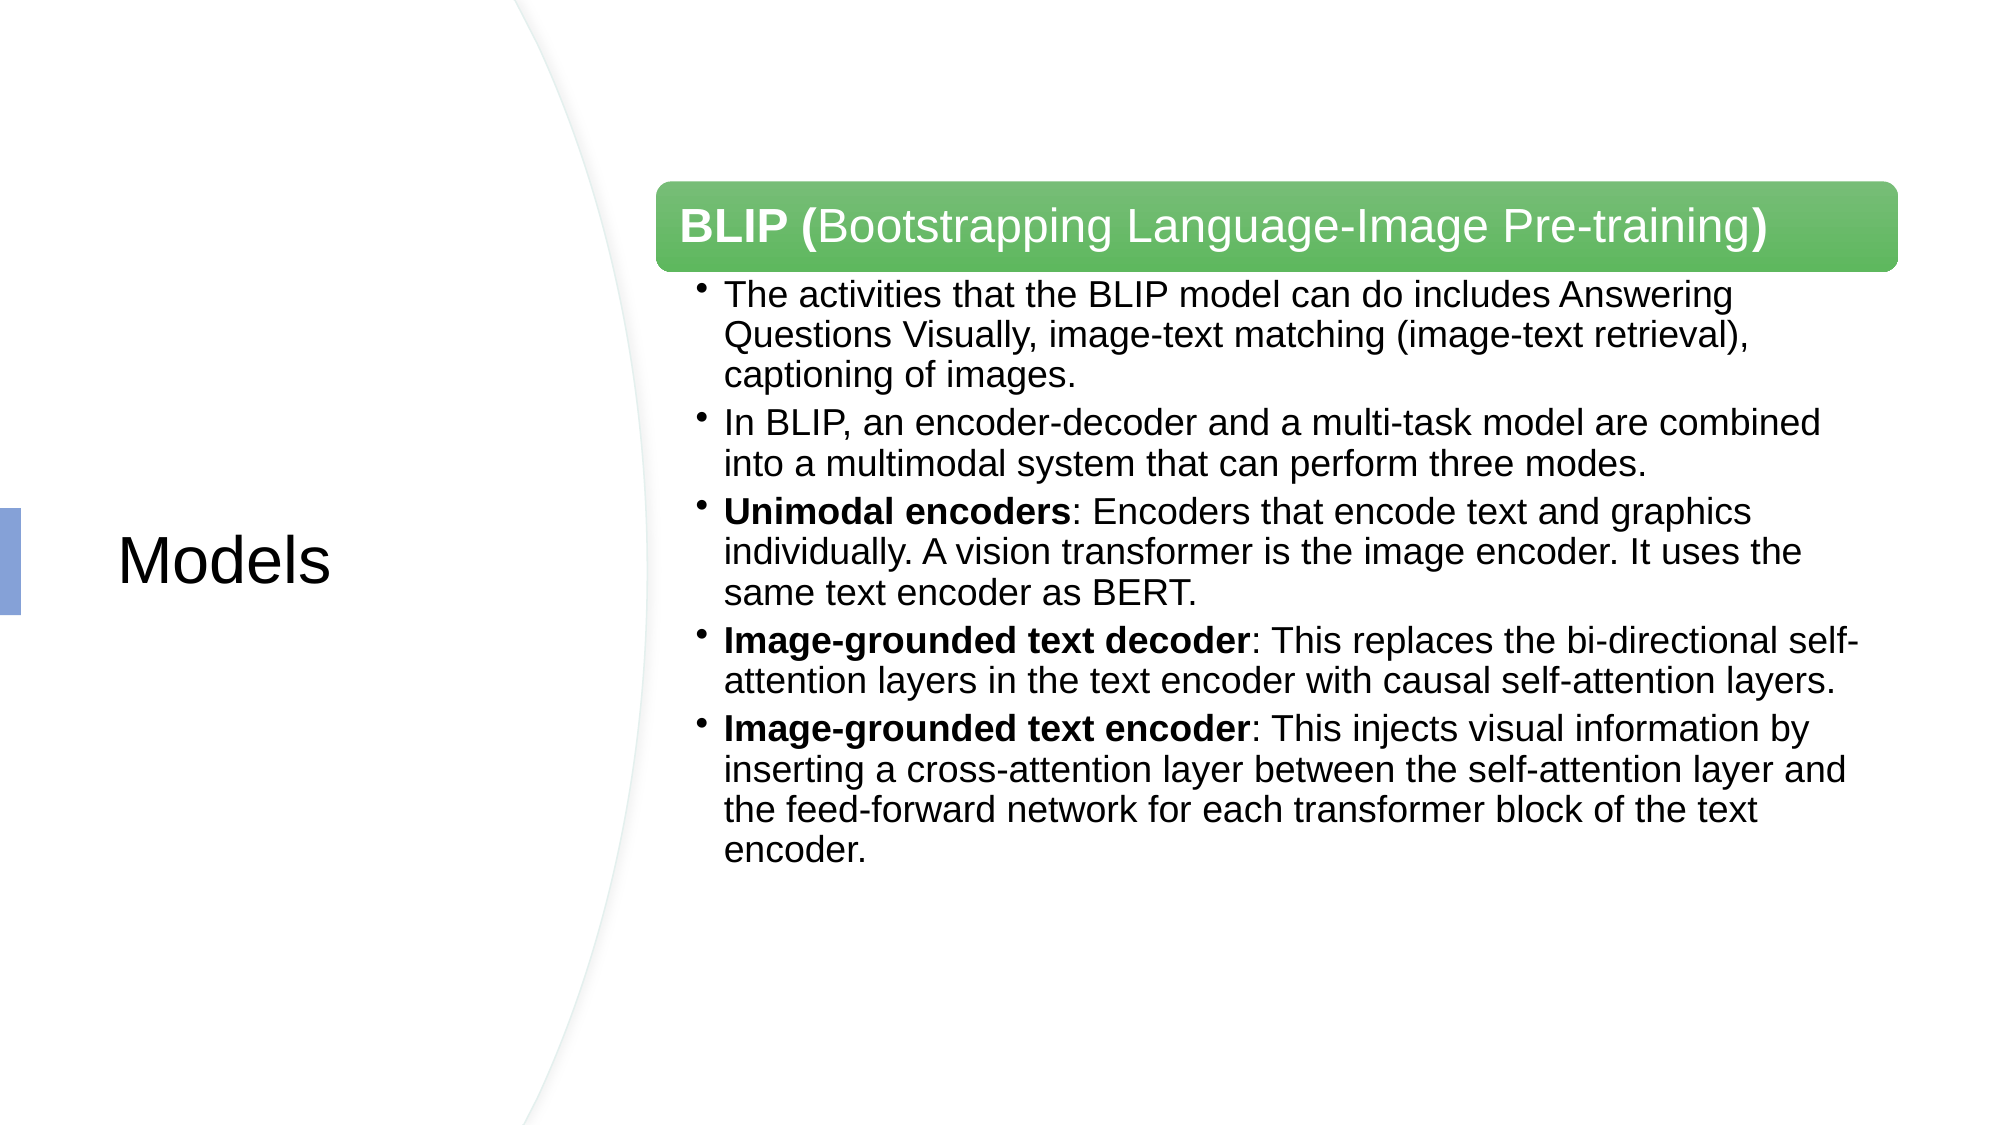

BLIP (Bootstrapping Language-Image Pre-training)
The activities that the BLIP model can do includes Answering Questions Visually, image-text matching (image-text retrieval), captioning of images.
In BLIP, an encoder-decoder and a multi-task model are combined into a multimodal system that can perform three modes.
Unimodal encoders: Encoders that encode text and graphics individually. A vision transformer is the image encoder. It uses the same text encoder as BERT.
Image-grounded text decoder: This replaces the bi-directional self-attention layers in the text encoder with causal self-attention layers.
Image-grounded text encoder: This injects visual information by inserting a cross-attention layer between the self-attention layer and the feed-forward network for each transformer block of the text encoder.
# Models